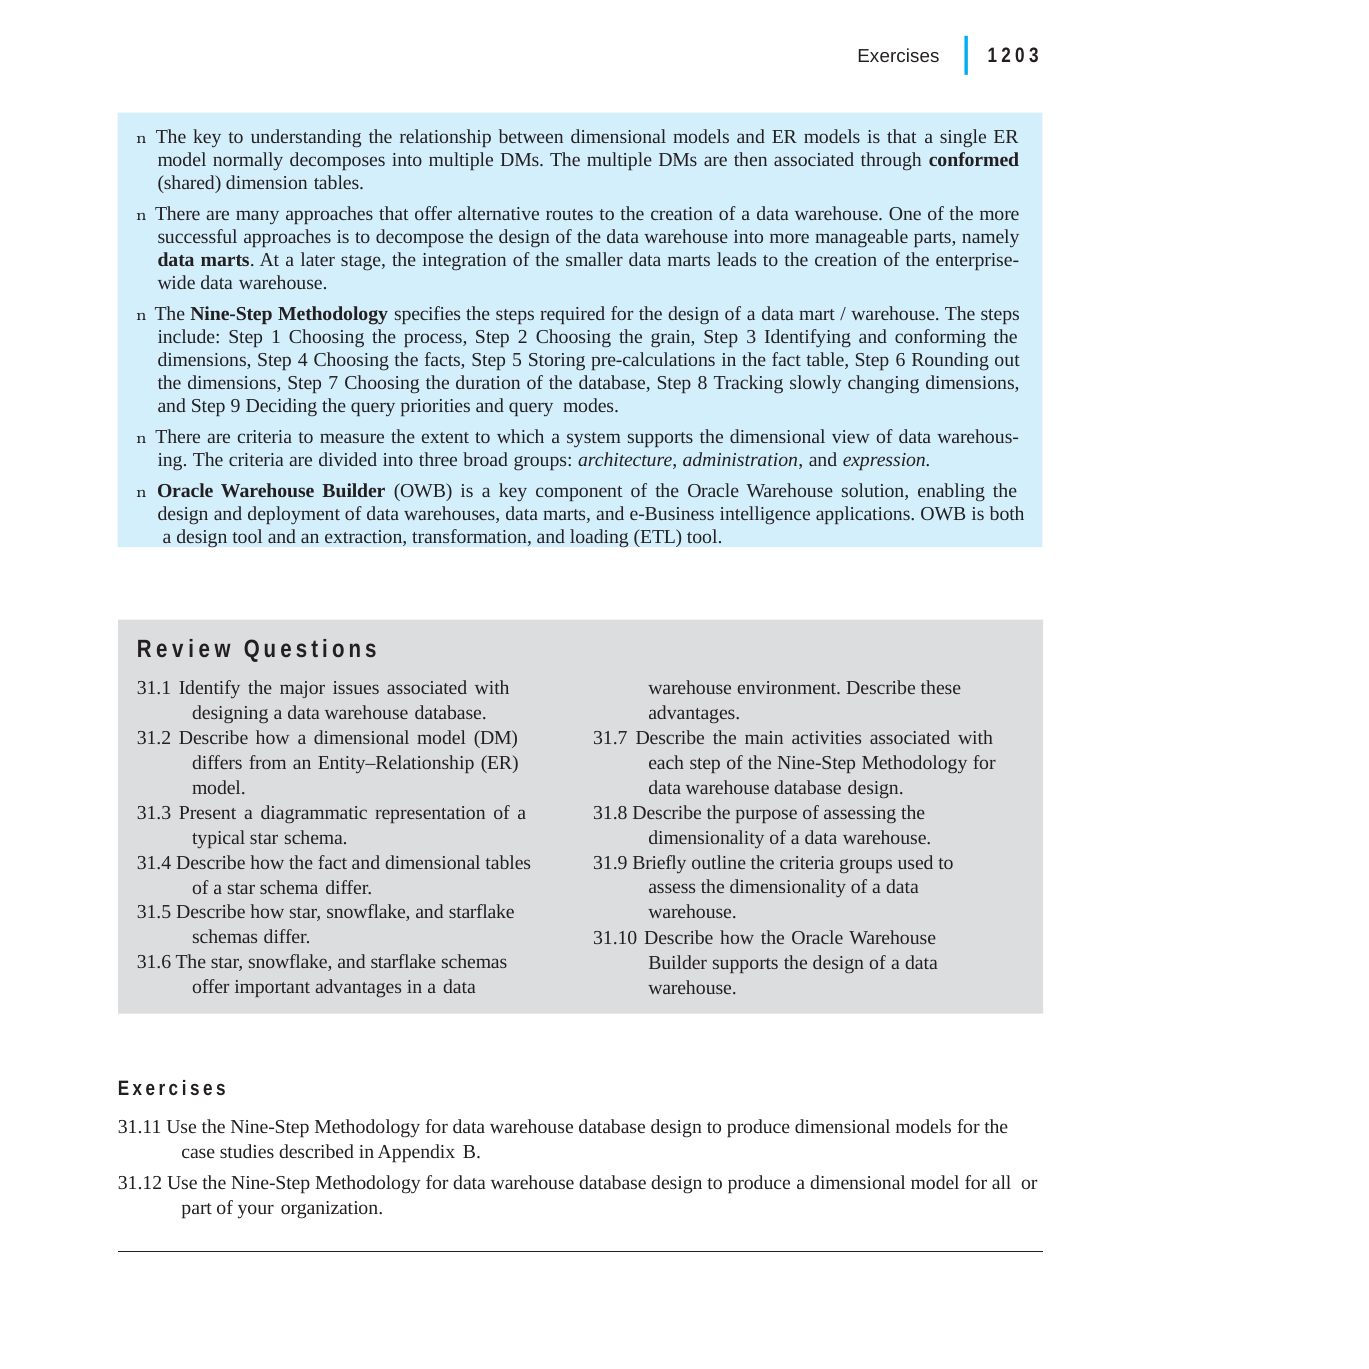

|
1203
Exercises
n The key to understanding the relationship between dimensional models and ER models is that a single ER  model normally decomposes into multiple DMs. The multiple DMs are then associated through conformed  (shared) dimension tables.
n There are many approaches that offer alternative routes to the creation of a data warehouse. One of the more  successful approaches is to decompose the design of the data warehouse into more manageable parts, namely  data marts. At a later stage, the integration of the smaller data marts leads to the creation of the enterprise-  wide data warehouse.
n The Nine-Step Methodology specifies the steps required for the design of a data mart / warehouse. The steps  include: Step 1 Choosing the process, Step 2 Choosing the grain, Step 3 Identifying and conforming the  dimensions, Step 4 Choosing the facts, Step 5 Storing pre-calculations in the fact table, Step 6 Rounding out  the dimensions, Step 7 Choosing the duration of the database, Step 8 Tracking slowly changing dimensions,  and Step 9 Deciding the query priorities and query modes.
n There are criteria to measure the extent to which a system supports the dimensional view of data warehous-  ing. The criteria are divided into three broad groups: architecture, administration, and expression.
n Oracle Warehouse Builder (OWB) is a key component of the Oracle Warehouse solution, enabling the  design and deployment of data warehouses, data marts, and e-Business intelligence applications. OWB is both  a design tool and an extraction, transformation, and loading (ETL) tool.

Review Questions
warehouse environment. Describe these  advantages.
31.7 Describe the main activities associated with  each step of the Nine-Step Methodology for  data warehouse database design.
31.8 Describe the purpose of assessing the  dimensionality of a data warehouse.
31.9 Briefly outline the criteria groups used to  assess the dimensionality of a data  warehouse.
31.1 Identify the major issues associated with  designing a data warehouse database.
31.2 Describe how a dimensional model (DM)  differs from an Entity–Relationship (ER)  model.
31.3 Present a diagrammatic representation of a  typical star schema.
31.4 Describe how the fact and dimensional tables  of a star schema differ.
31.5 Describe how star, snowflake, and starflake  schemas differ.
31.6 The star, snowflake, and starflake schemas  offer important advantages in a data
31.10 Describe how the Oracle Warehouse  Builder supports the design of a data  warehouse.
Exercises
31.11 Use the Nine-Step Methodology for data warehouse database design to produce dimensional models for the  case studies described in Appendix B.
31.12 Use the Nine-Step Methodology for data warehouse database design to produce a dimensional model for all  or part of your organization.